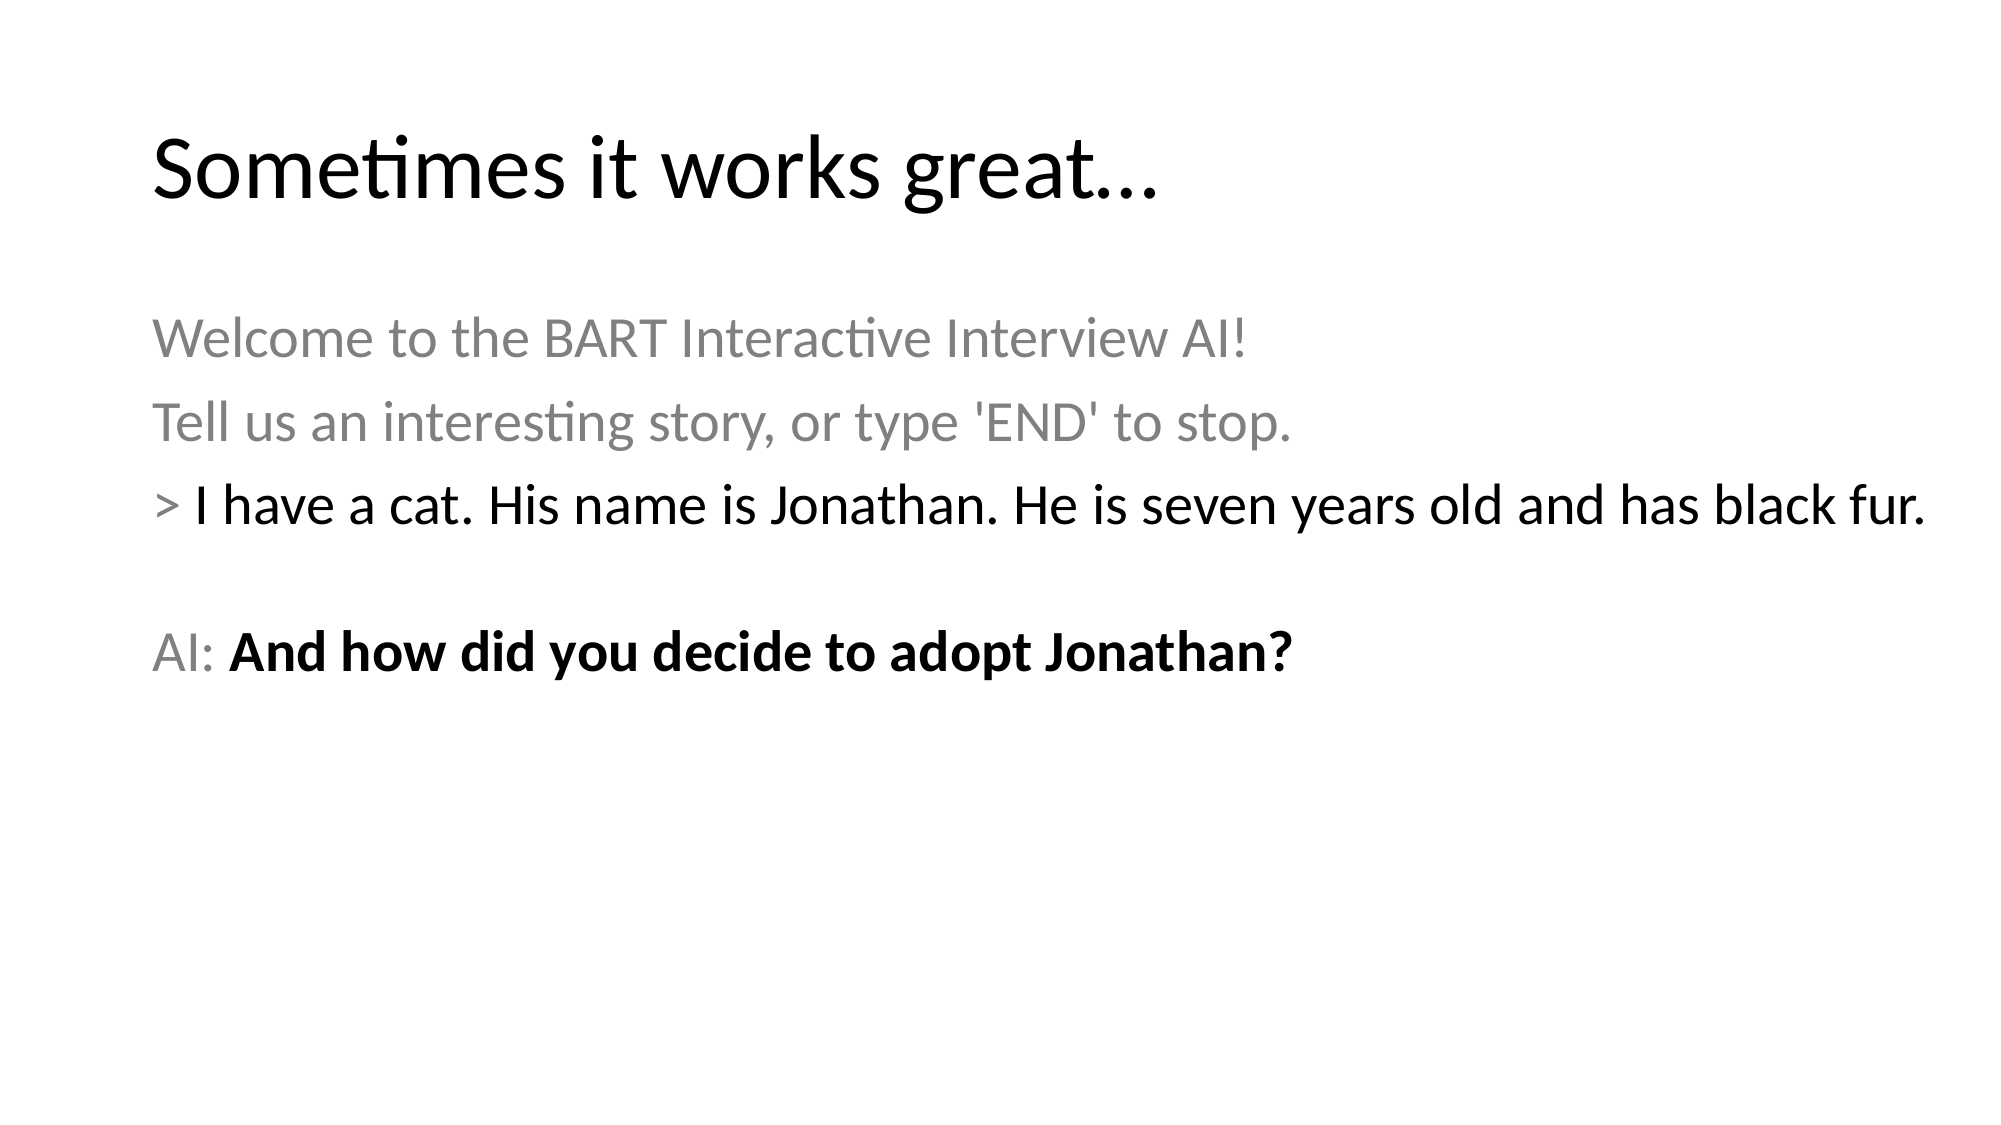

# Sometimes it works great…
Welcome to the BART Interactive Interview AI!
Tell us an interesting story, or type 'END' to stop.
> I have a cat. His name is Jonathan. He is seven years old and has black fur.
AI: And how did you decide to adopt Jonathan?